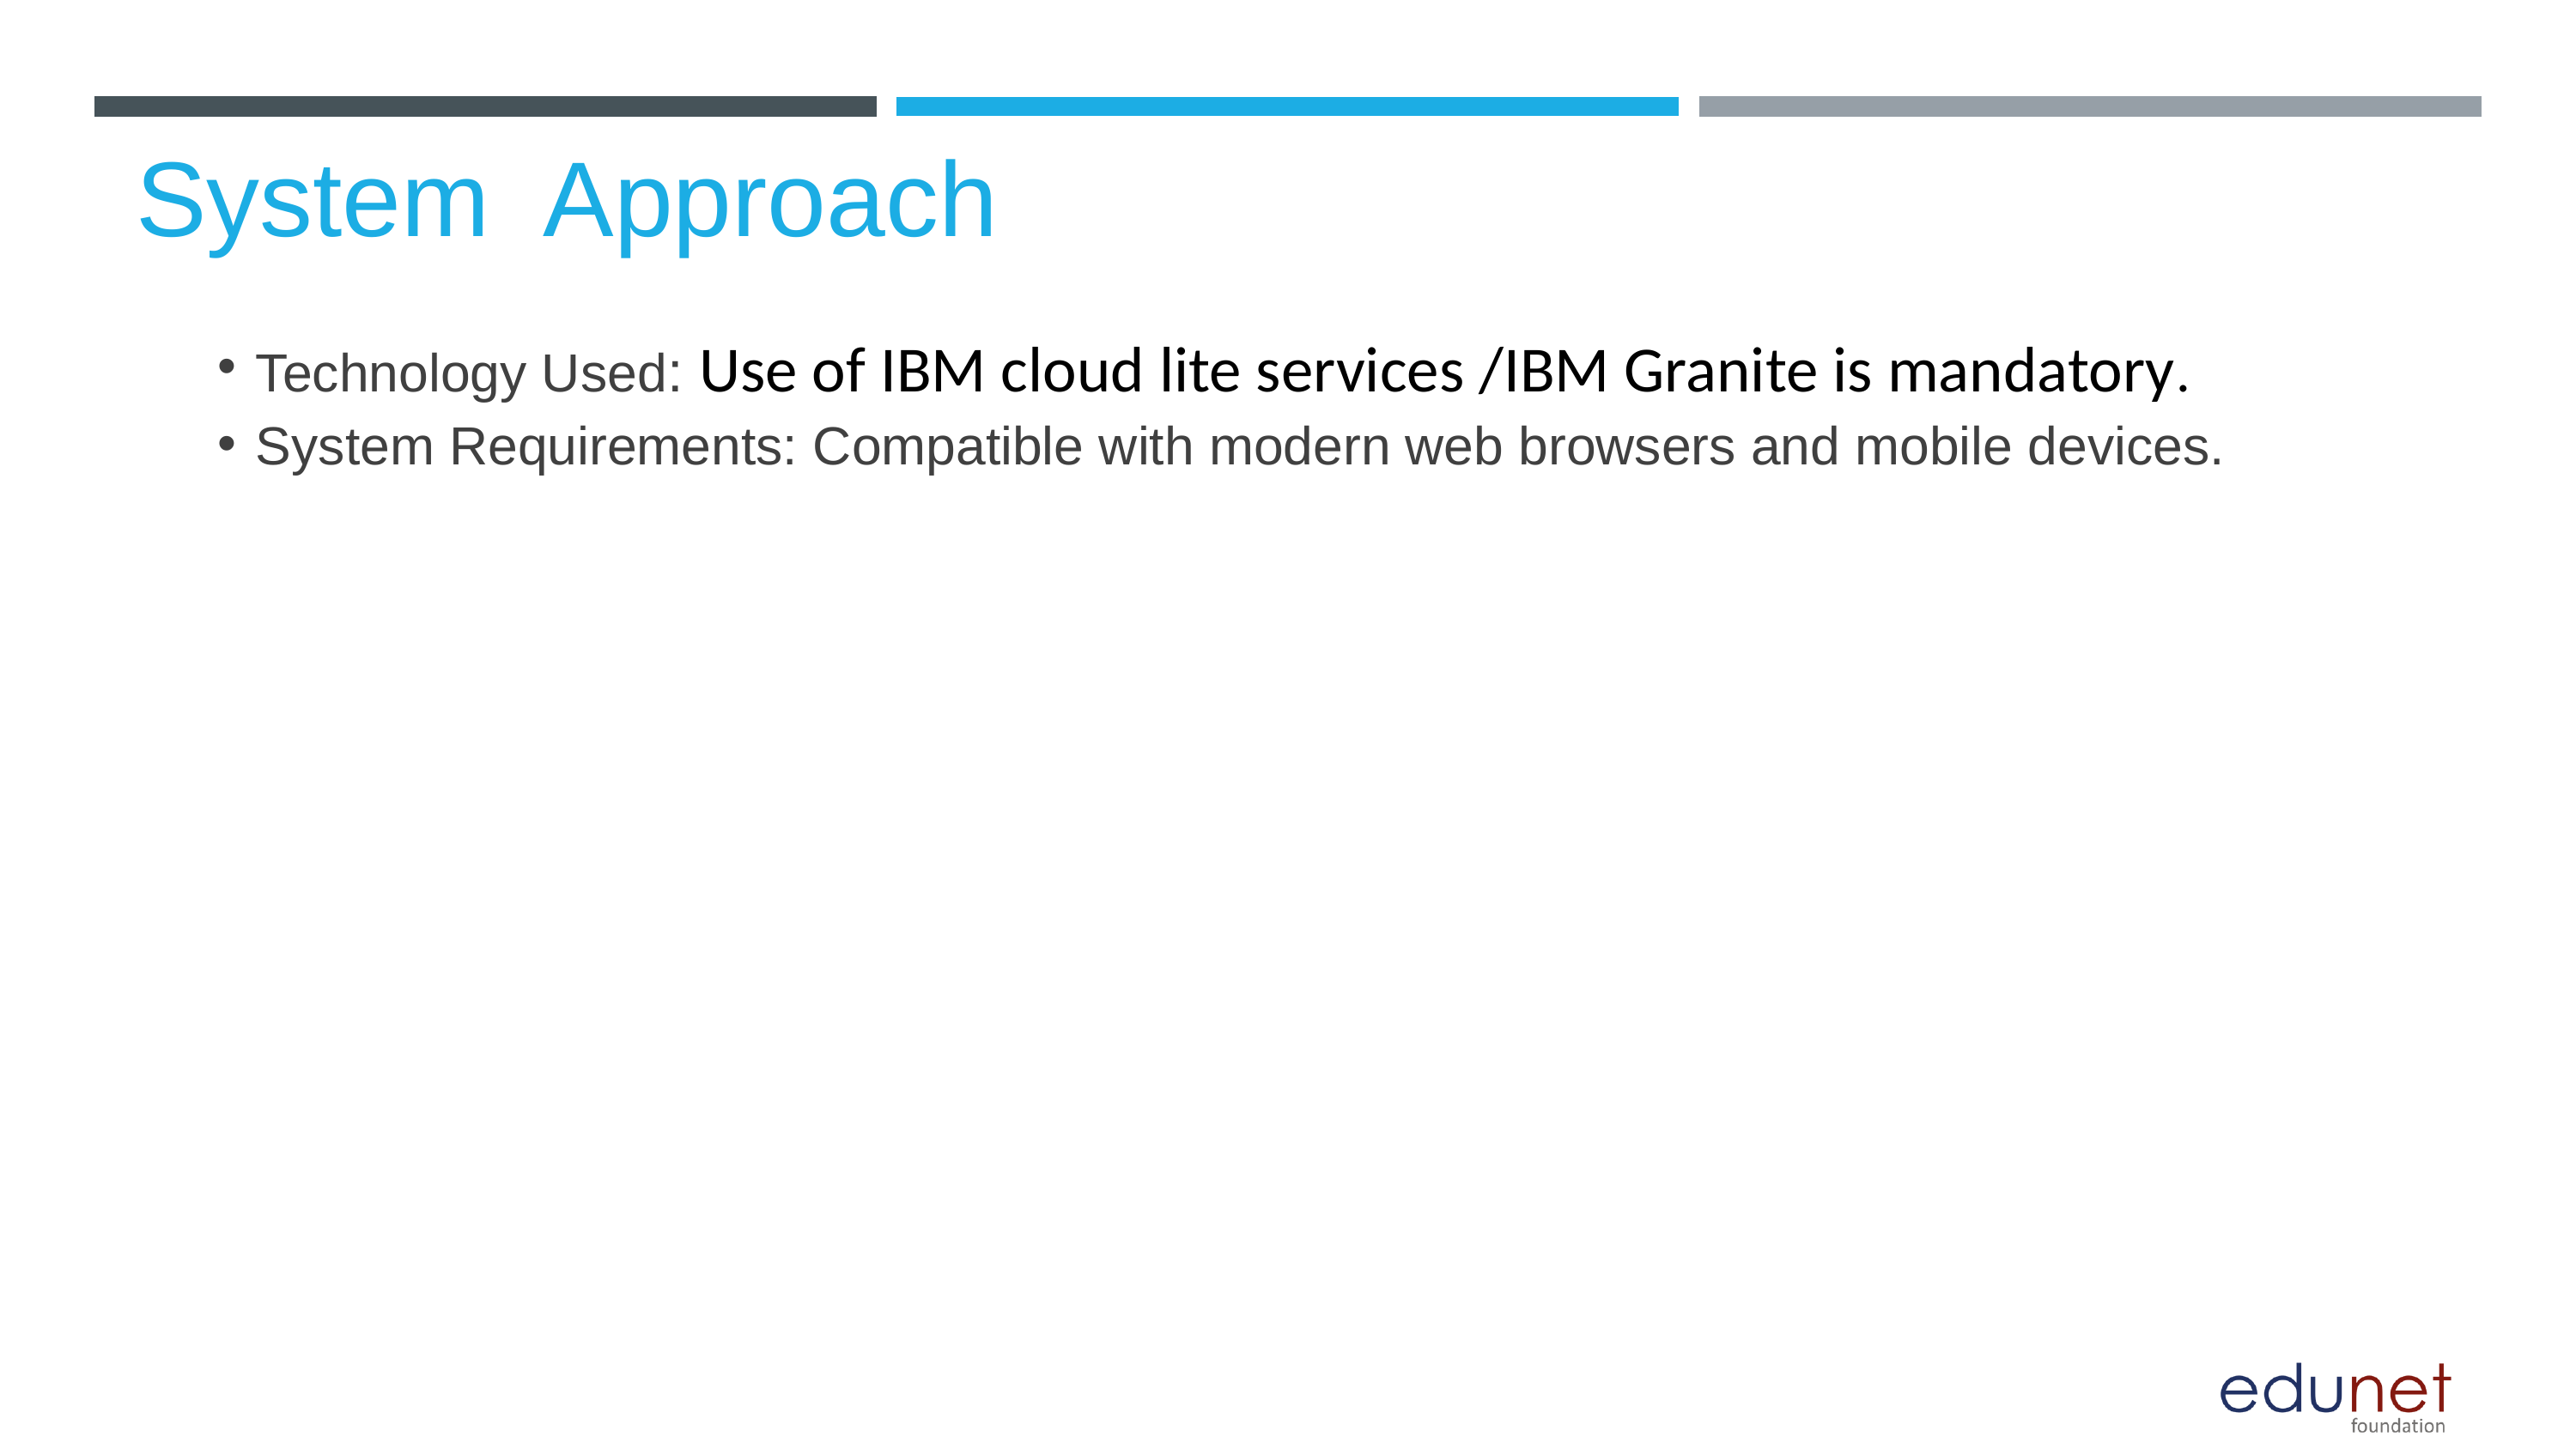

System  Approach

Technology Used: Use of IBM cloud lite services /IBM Granite is mandatory.
System Requirements: Compatible with modern web browsers and mobile devices.